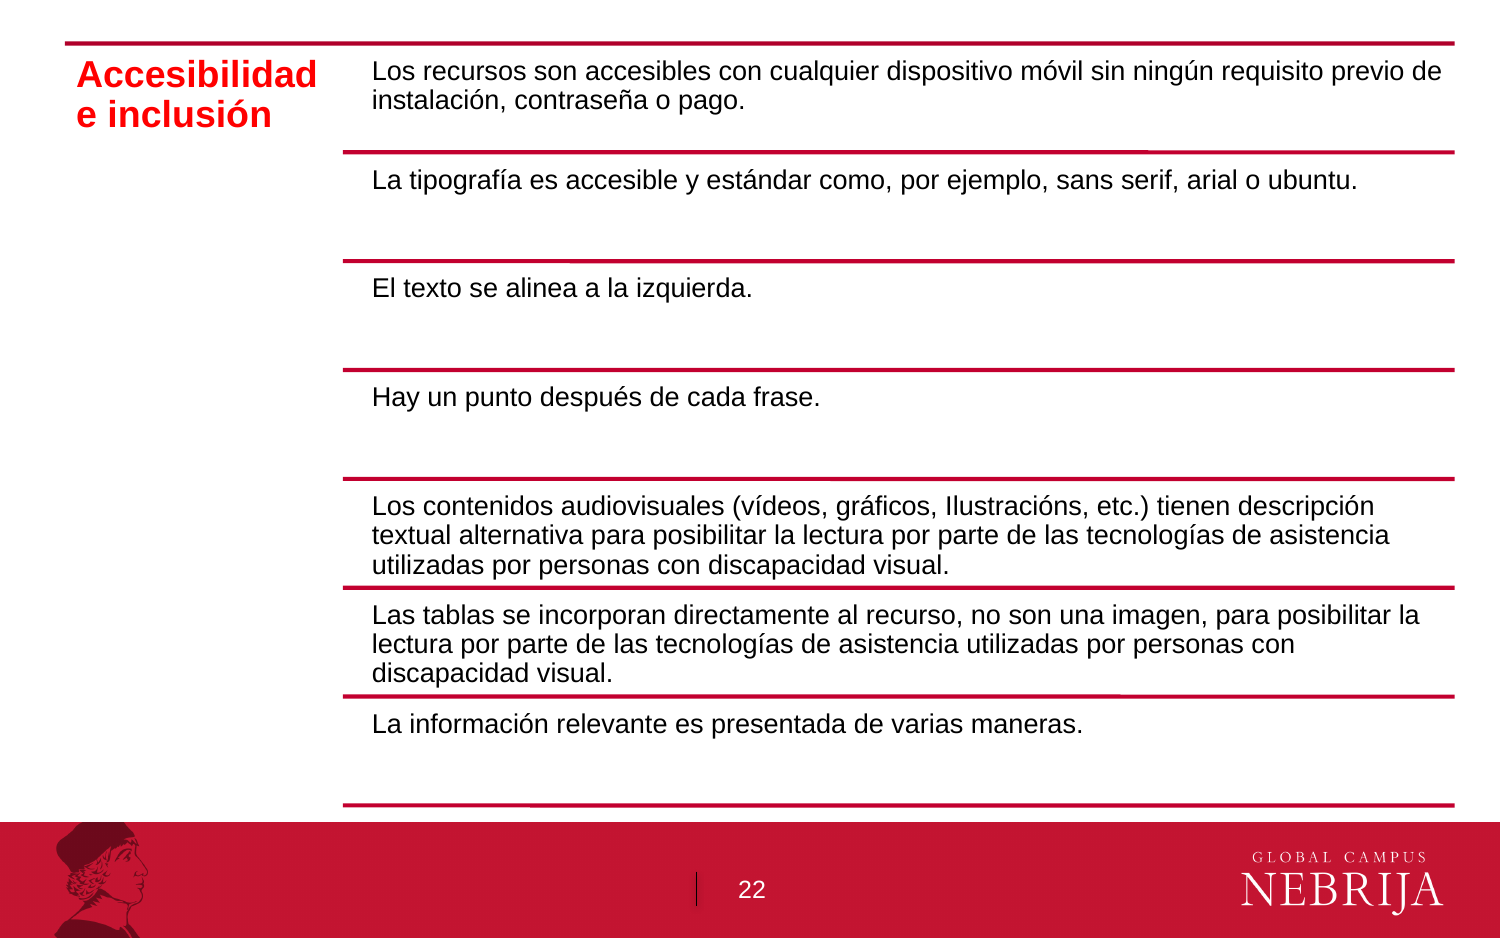

Accesibilidad e inclusión
Los recursos son accesibles con cualquier dispositivo móvil sin ningún requisito previo de instalación, contraseña o pago.
La tipografía es accesible y estándar como, por ejemplo, sans serif, arial o ubuntu.
El texto se alinea a la izquierda.
Hay un punto después de cada frase.
Los contenidos audiovisuales (vídeos, gráficos, Ilustracións, etc.) tienen descripción textual alternativa para posibilitar la lectura por parte de las tecnologías de asistencia utilizadas por personas con discapacidad visual.
Las tablas se incorporan directamente al recurso, no son una imagen, para posibilitar la lectura por parte de las tecnologías de asistencia utilizadas por personas con discapacidad visual.
La información relevante es presentada de varias maneras.